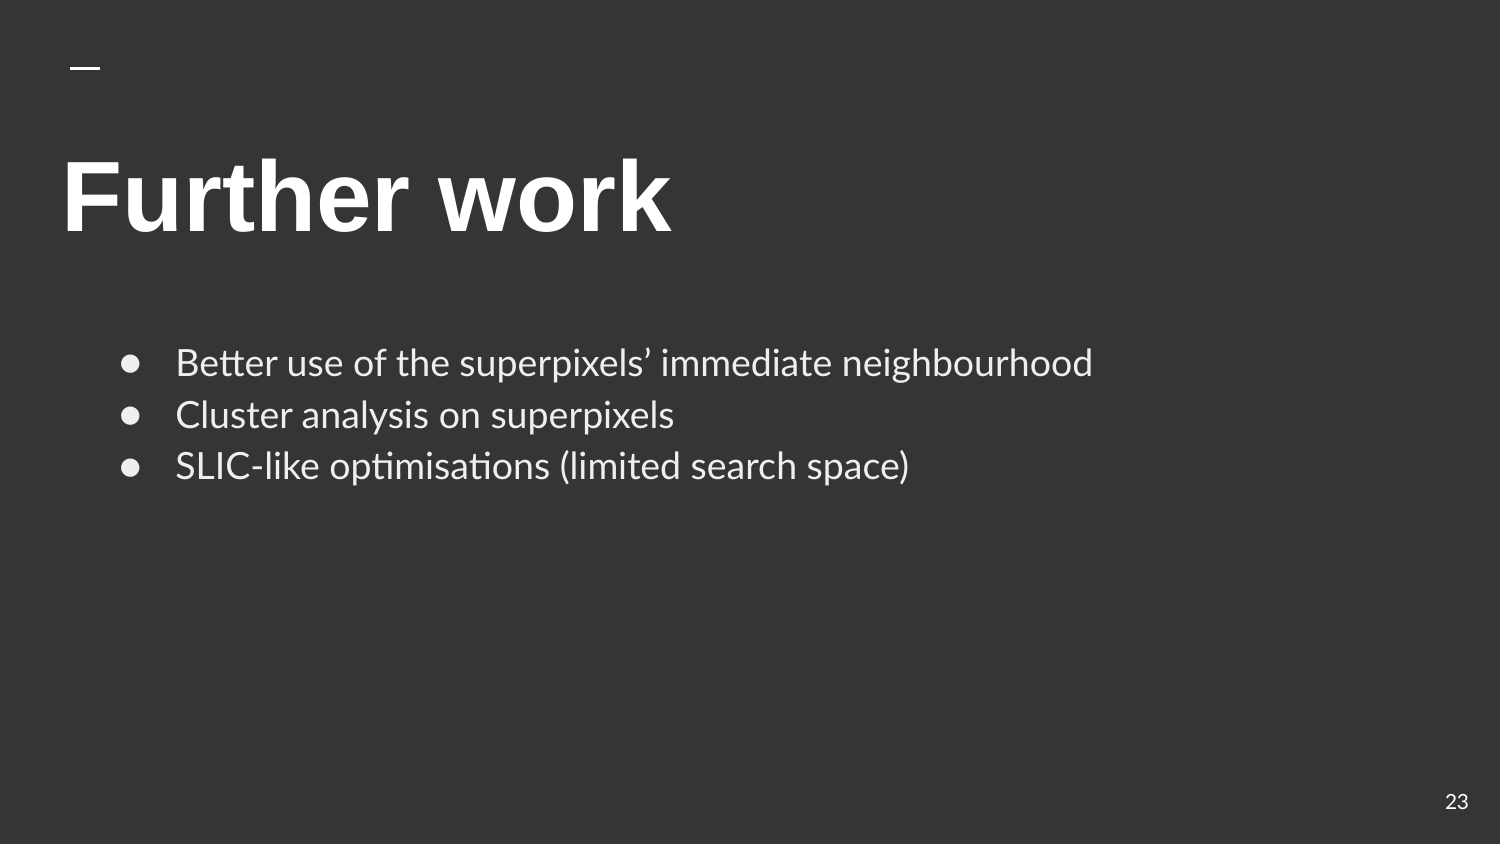

Further work
# Better use of the superpixels’ immediate neighbourhood
Cluster analysis on superpixels
SLIC-like optimisations (limited search space)

23